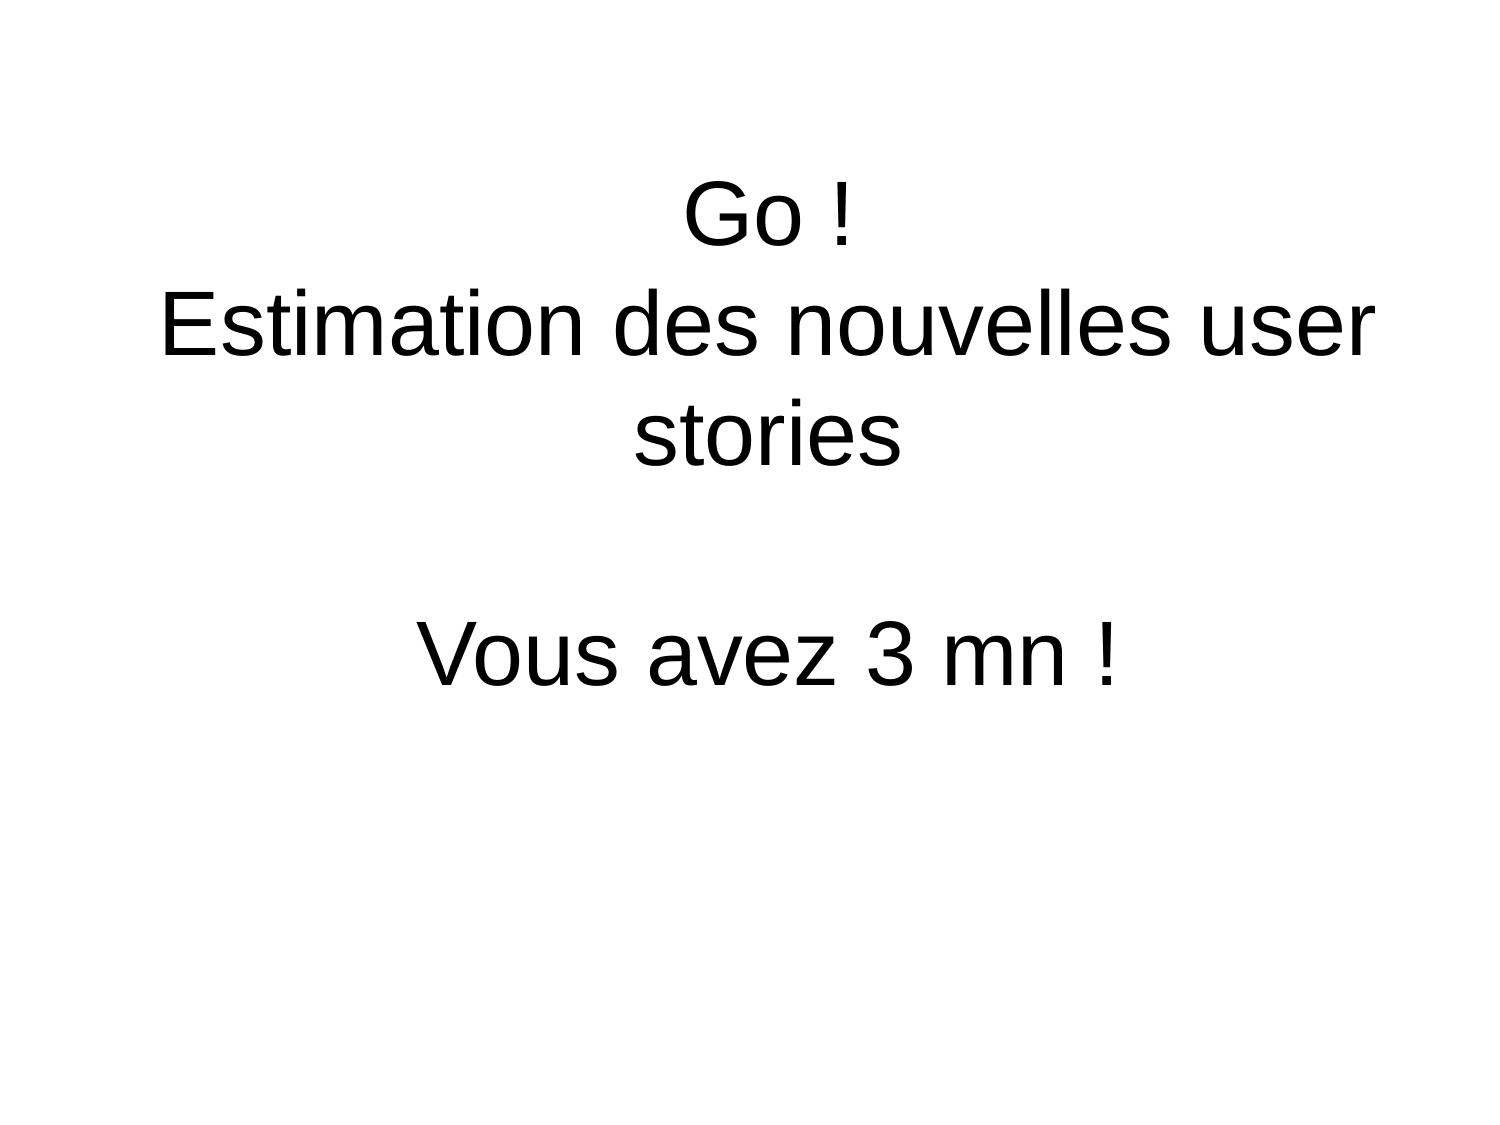

# Go ! Estimation des nouvelles user stories Vous avez 3 mn !